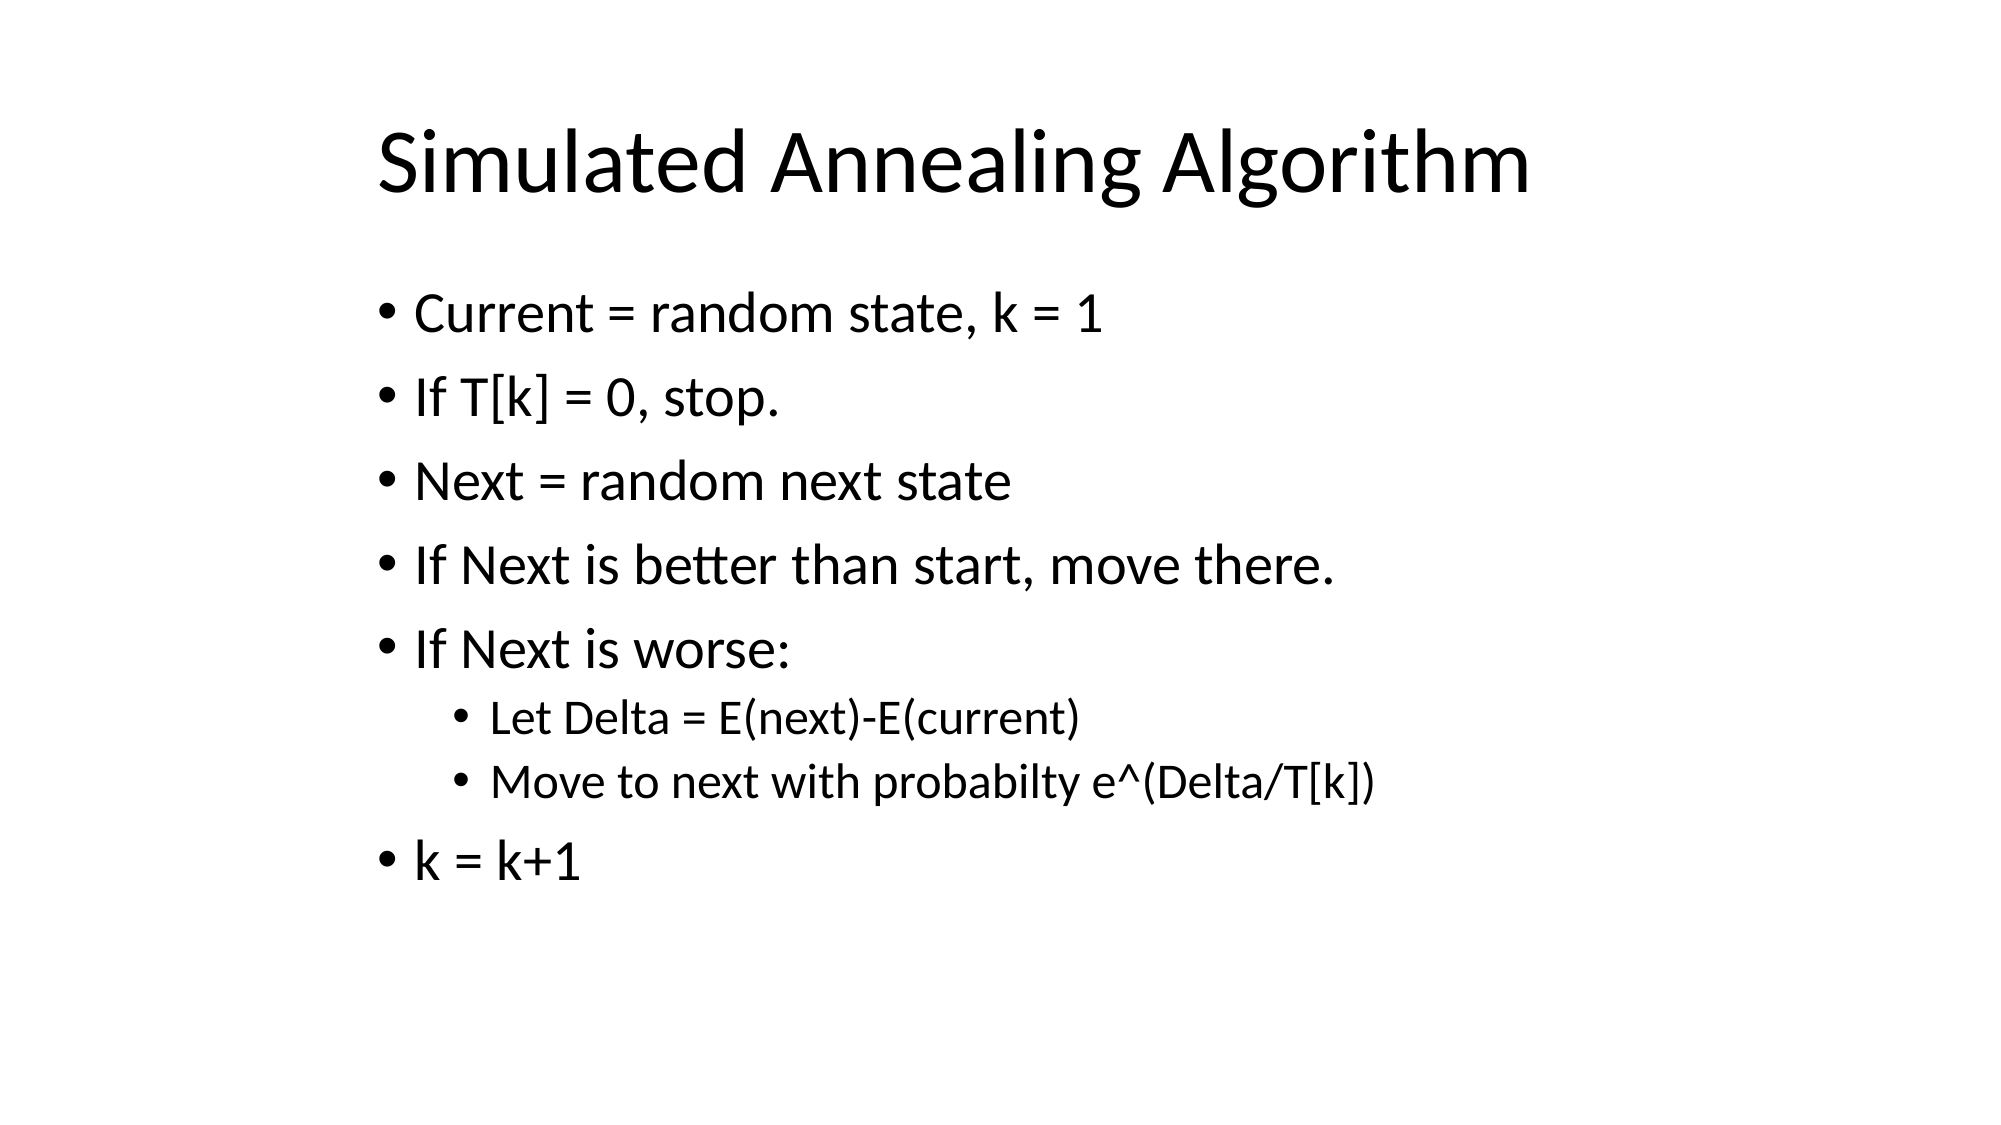

# Simulated Annealing Algorithm
Current = random state, k = 1
If T[k] = 0, stop.
Next = random next state
If Next is better than start, move there.
If Next is worse:
Let Delta = E(next)-E(current)
Move to next with probabilty e^(Delta/T[k])
k = k+1